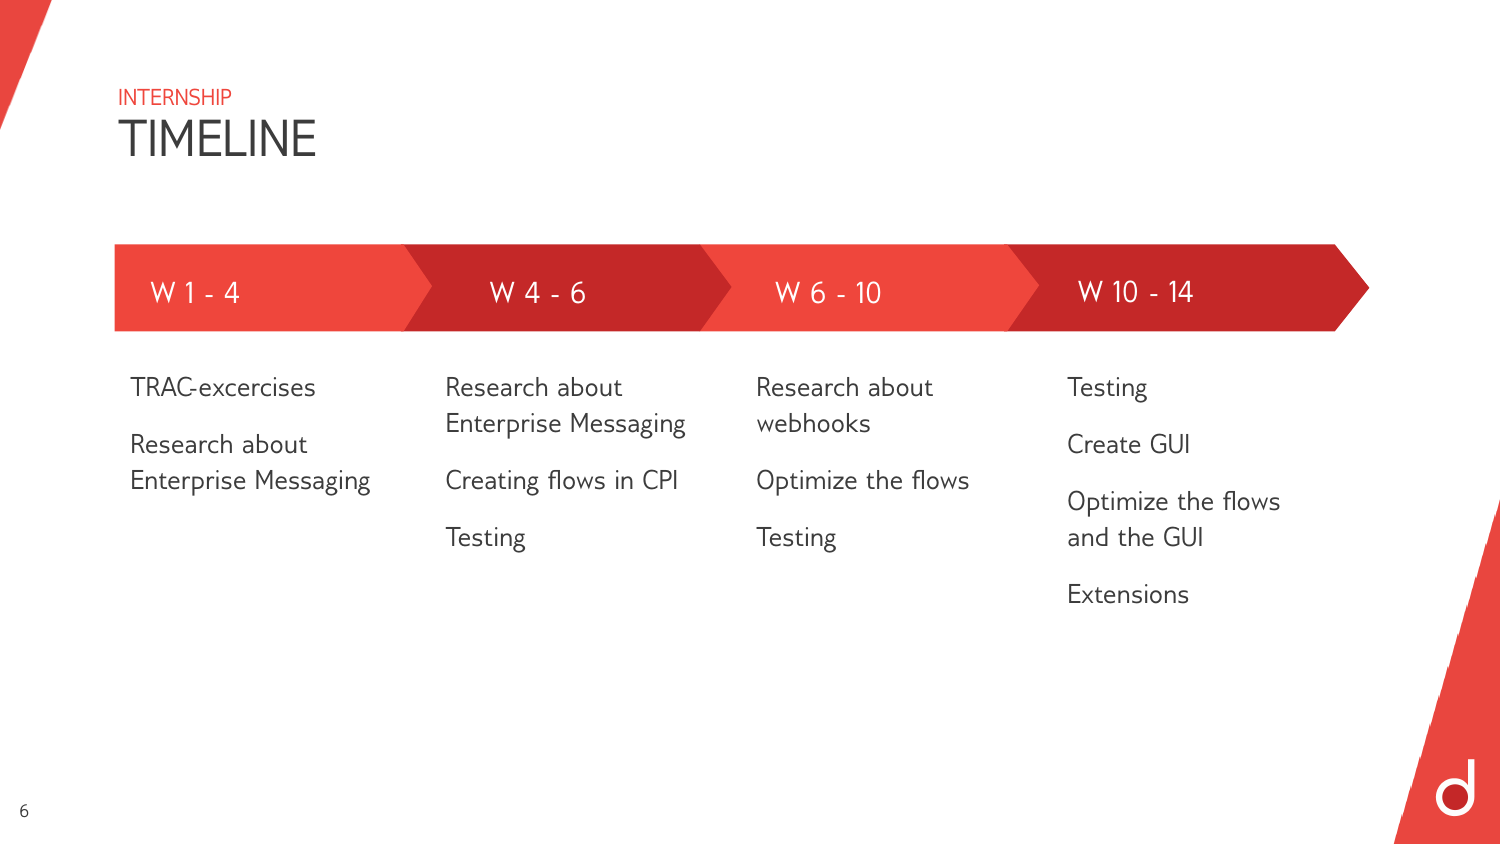

# INTERNSHIP TIMELINE

W 10 - 14
Testing
Create GUI
Optimize the flows and the GUI
Extensions

W 4 - 6
Research about Enterprise Messaging
Creating flows in CPI
Testing

W 6 - 10
Research about webhooks
Optimize the flows
Testing

W 1 - 4
TRAC-excercises
Research about Enterprise Messaging
6